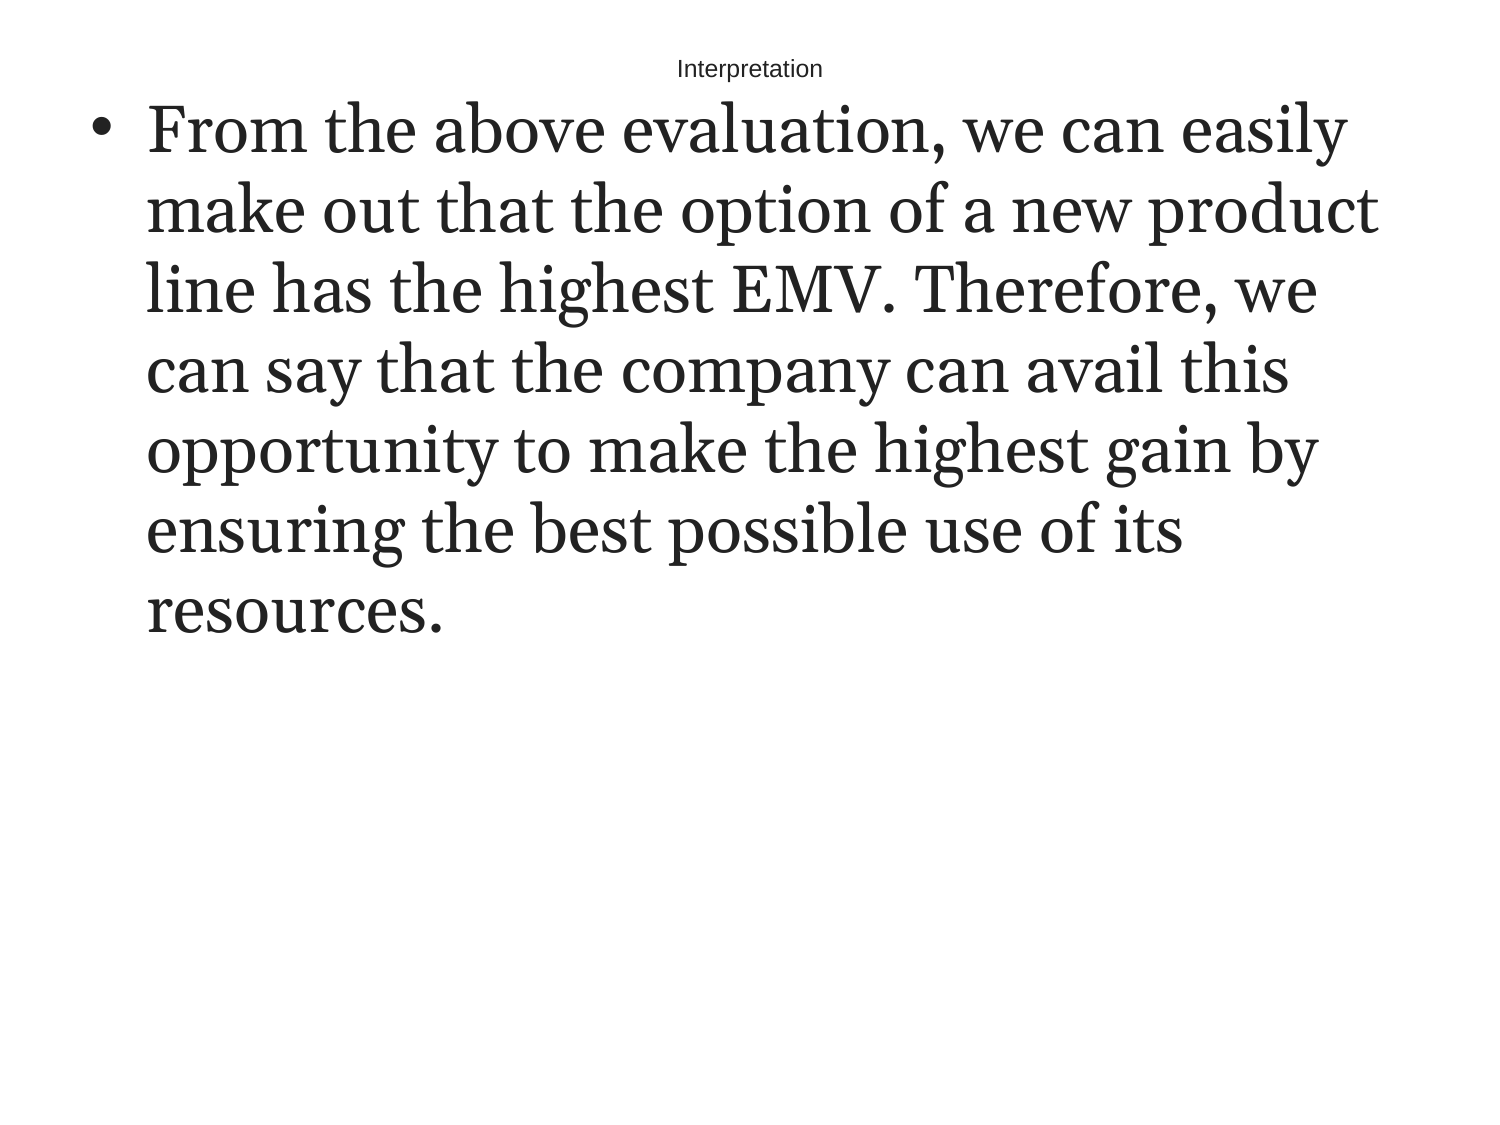

# Interpretation
From the above evaluation, we can easily make out that the option of a new product line has the highest EMV. Therefore, we can say that the company can avail this opportunity to make the highest gain by ensuring the best possible use of its resources.